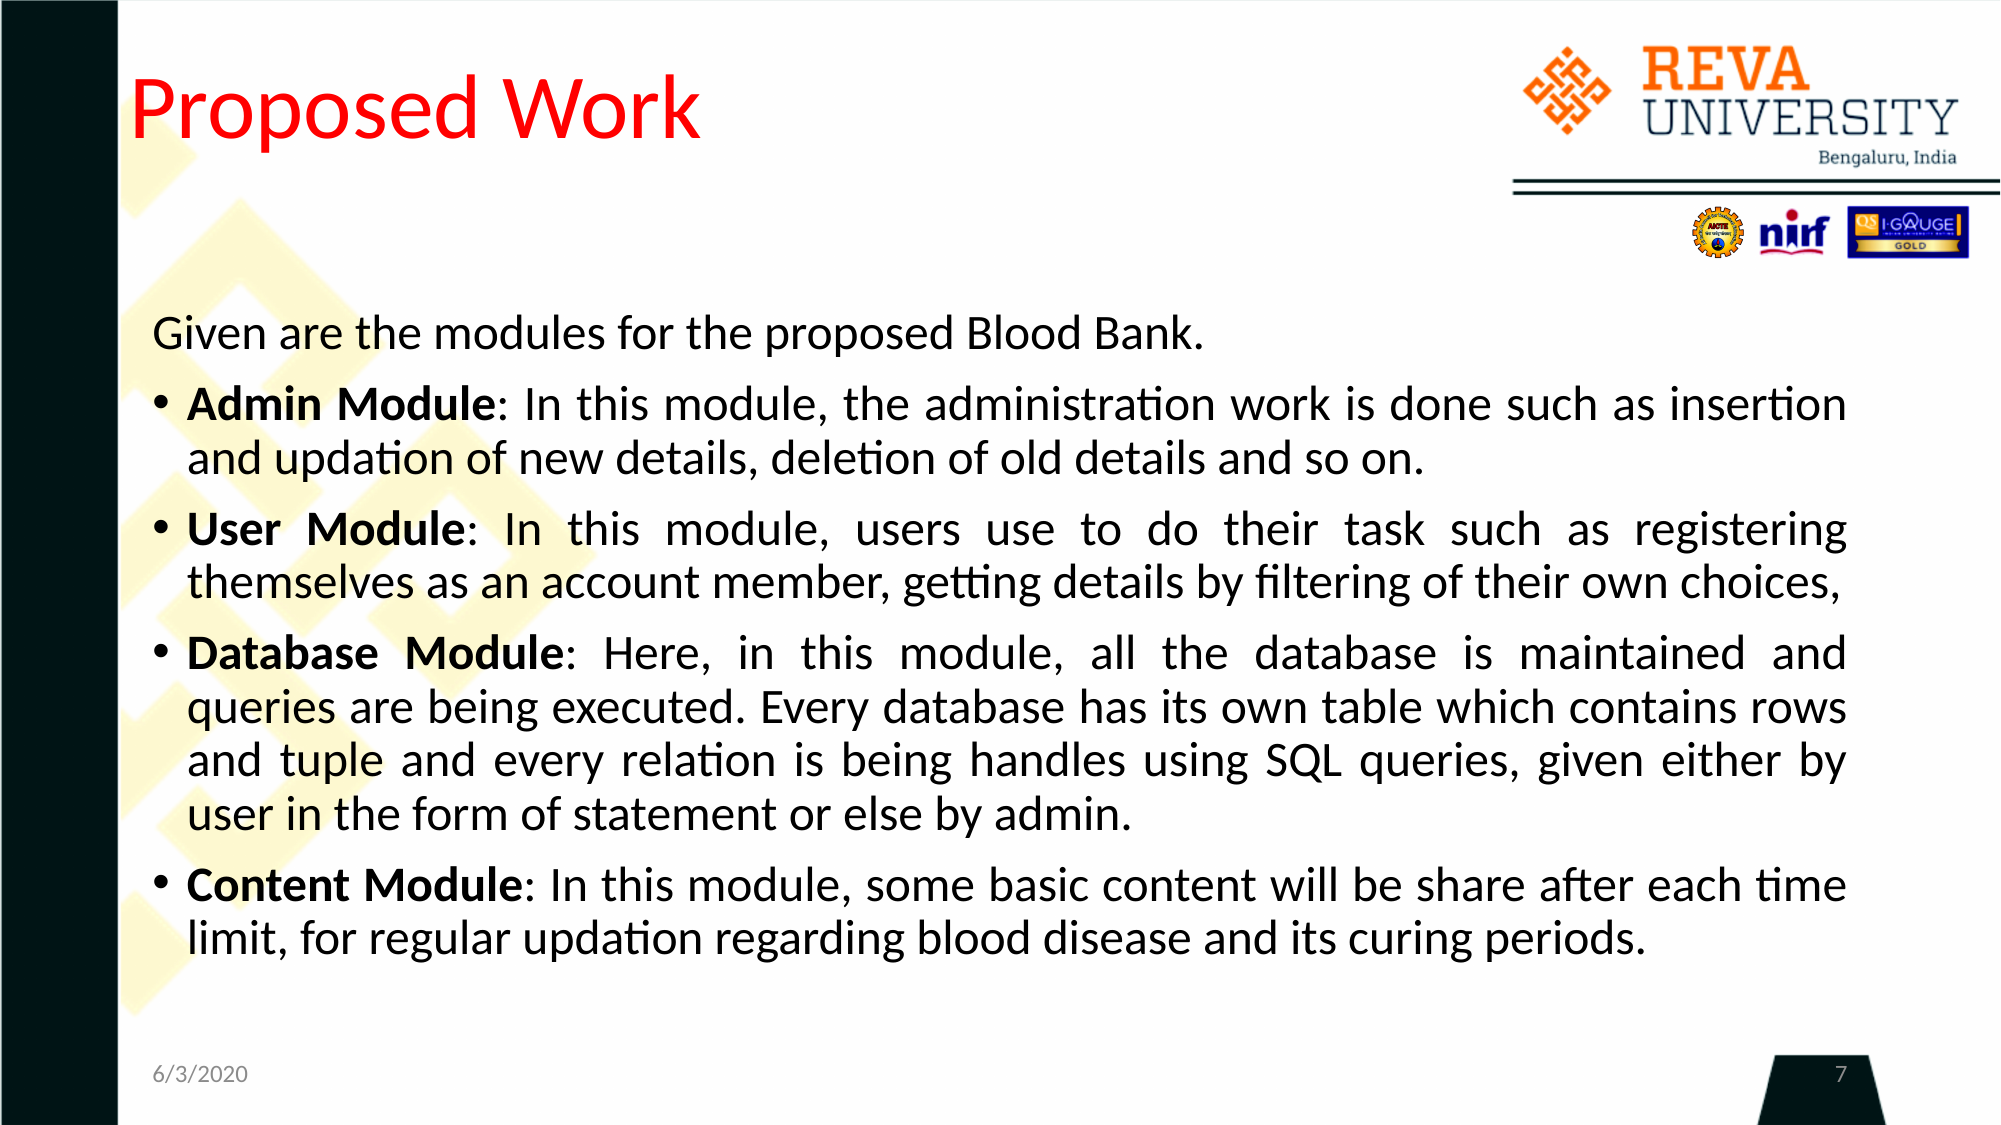

# Proposed Work
Given are the modules for the proposed Blood Bank.
Admin Module: In this module, the administration work is done such as insertion and updation of new details, deletion of old details and so on.
User Module: In this module, users use to do their task such as registering themselves as an account member, getting details by filtering of their own choices,
Database Module: Here, in this module, all the database is maintained and queries are being executed. Every database has its own table which contains rows and tuple and every relation is being handles using SQL queries, given either by user in the form of statement or else by admin.
Content Module: In this module, some basic content will be share after each time limit, for regular updation regarding blood disease and its curing periods.

6/3/2020
7